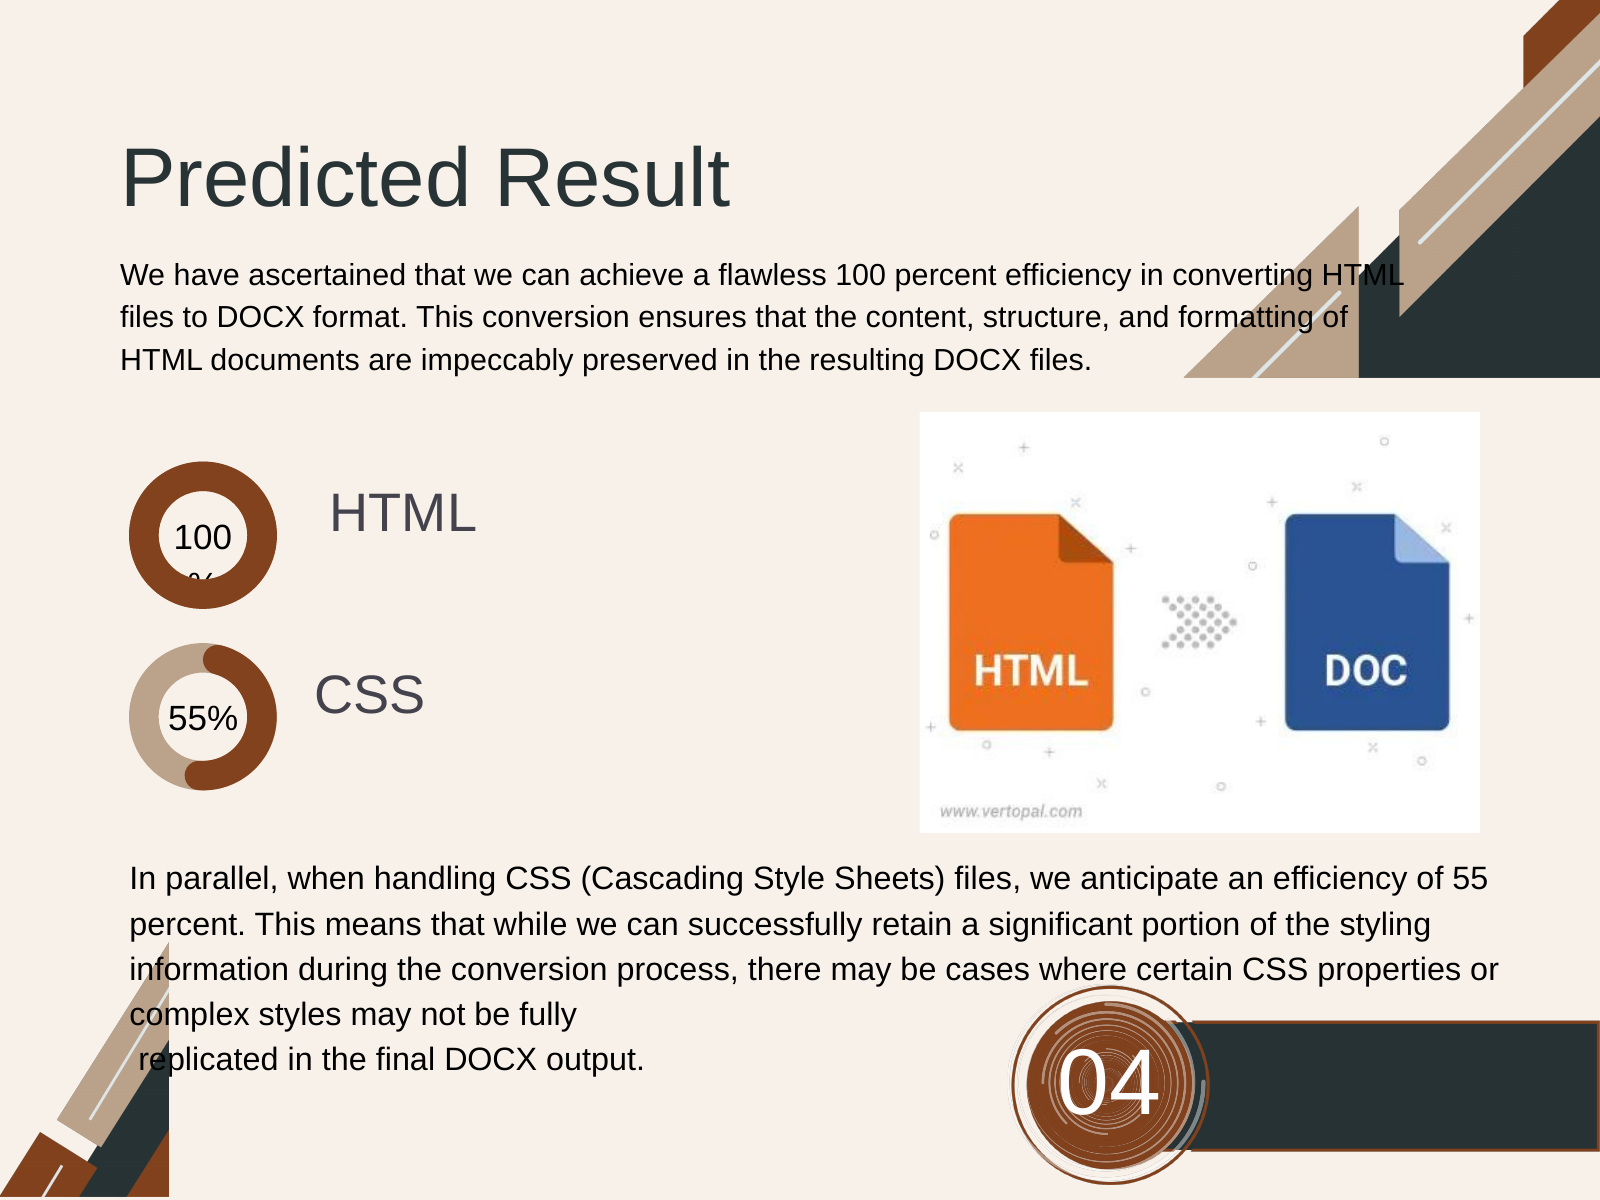

Predicted Result
We have ascertained that we can achieve a flawless 100 percent efficiency in converting HTML files to DOCX format. This conversion ensures that the content, structure, and formatting of HTML documents are impeccably preserved in the resulting DOCX files.

100%
 HTML

55%
CSS
In parallel, when handling CSS (Cascading Style Sheets) files, we anticipate an efficiency of 55 percent. This means that while we can successfully retain a significant portion of the styling information during the conversion process, there may be cases where certain CSS properties or complex styles may not be fully
 replicated in the final DOCX output.

04